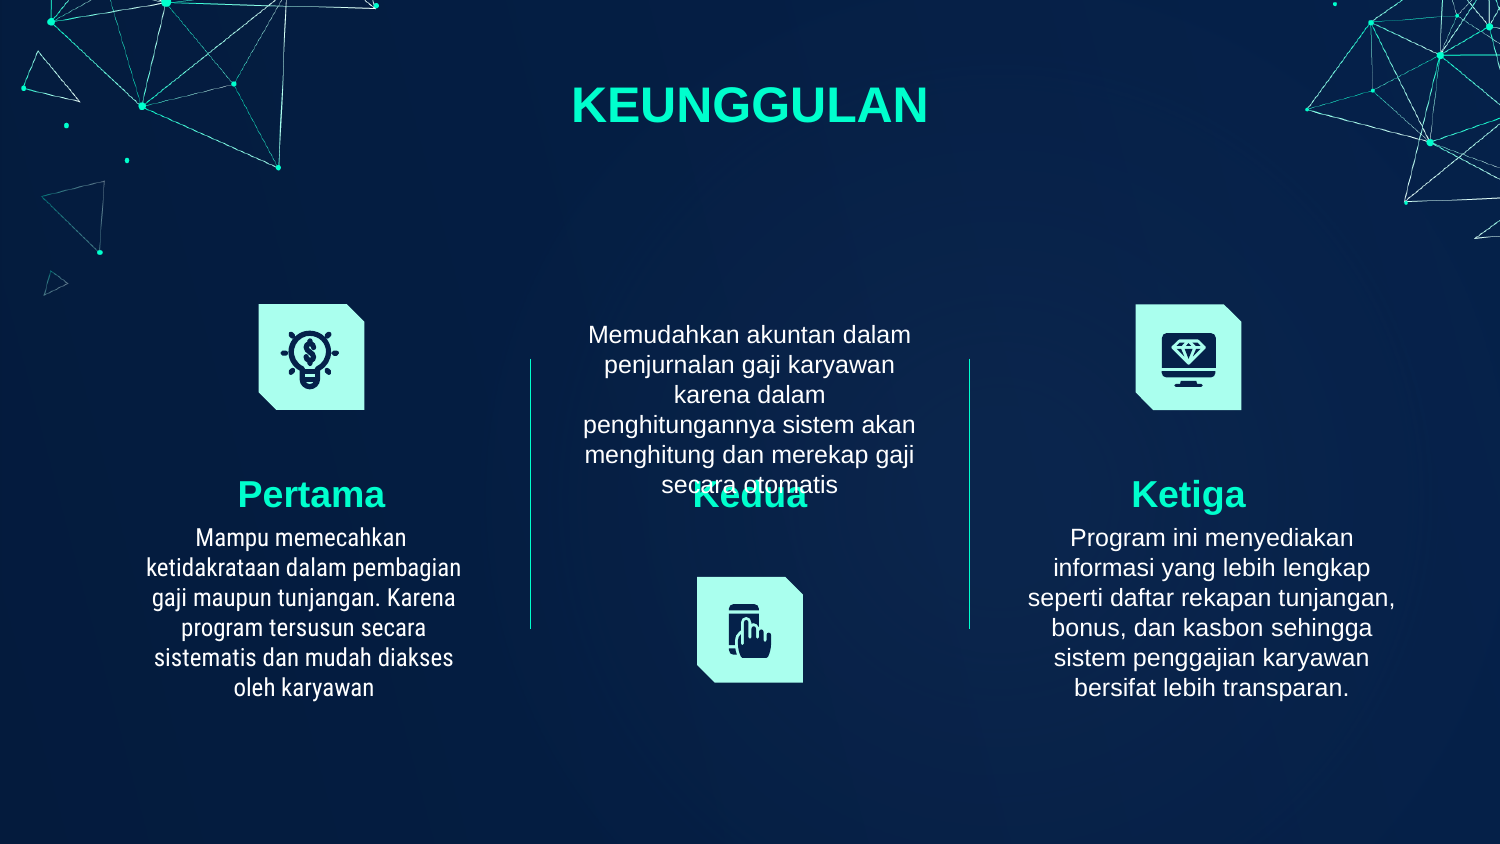

# KEUNGGULAN

Memudahkan akuntan dalam penjurnalan gaji karyawan karena dalam penghitungannya sistem akan menghitung dan merekap gaji secara otomatis

Pertama
Kedua
Ketiga
Mampu memecahkan
ketidakrataan dalam pembagian gaji maupun tunjangan. Karena program tersusun secara sistematis dan mudah diakses oleh karyawan

Program ini menyediakan informasi yang lebih lengkap seperti daftar rekapan tunjangan, bonus, dan kasbon sehingga sistem penggajian karyawan bersifat lebih transparan.